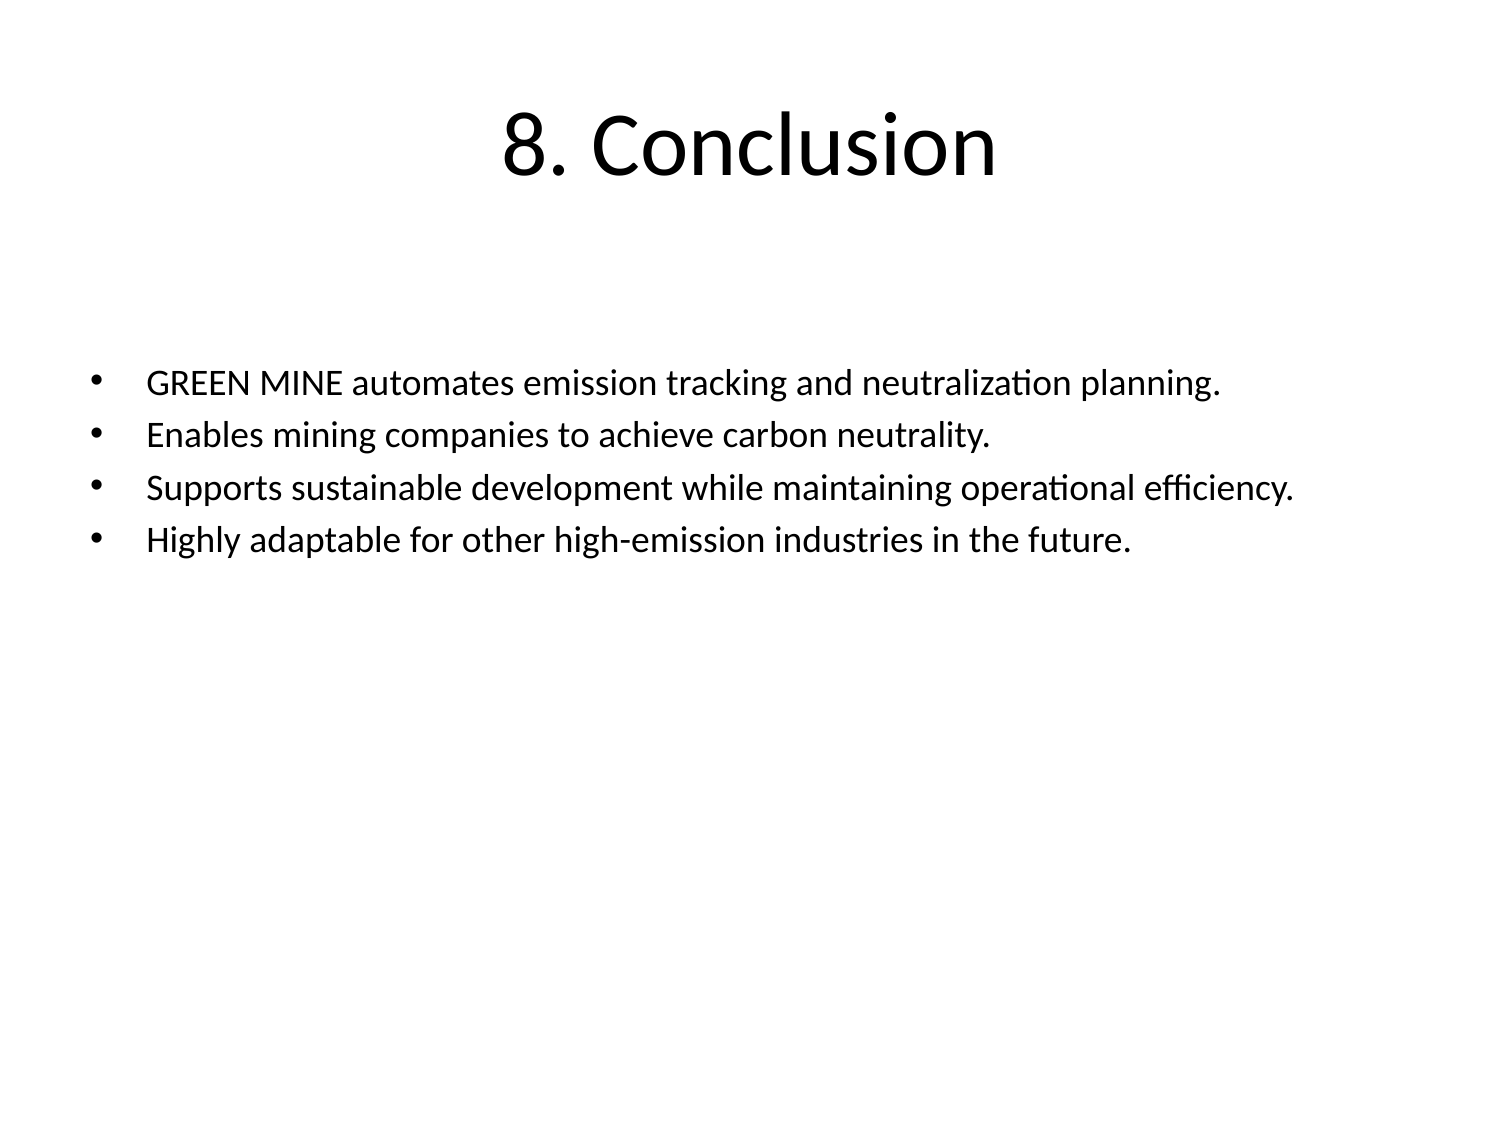

# 8. Conclusion

GREEN MINE automates emission tracking and neutralization planning.
Enables mining companies to achieve carbon neutrality.
Supports sustainable development while maintaining operational efficiency.
Highly adaptable for other high-emission industries in the future.